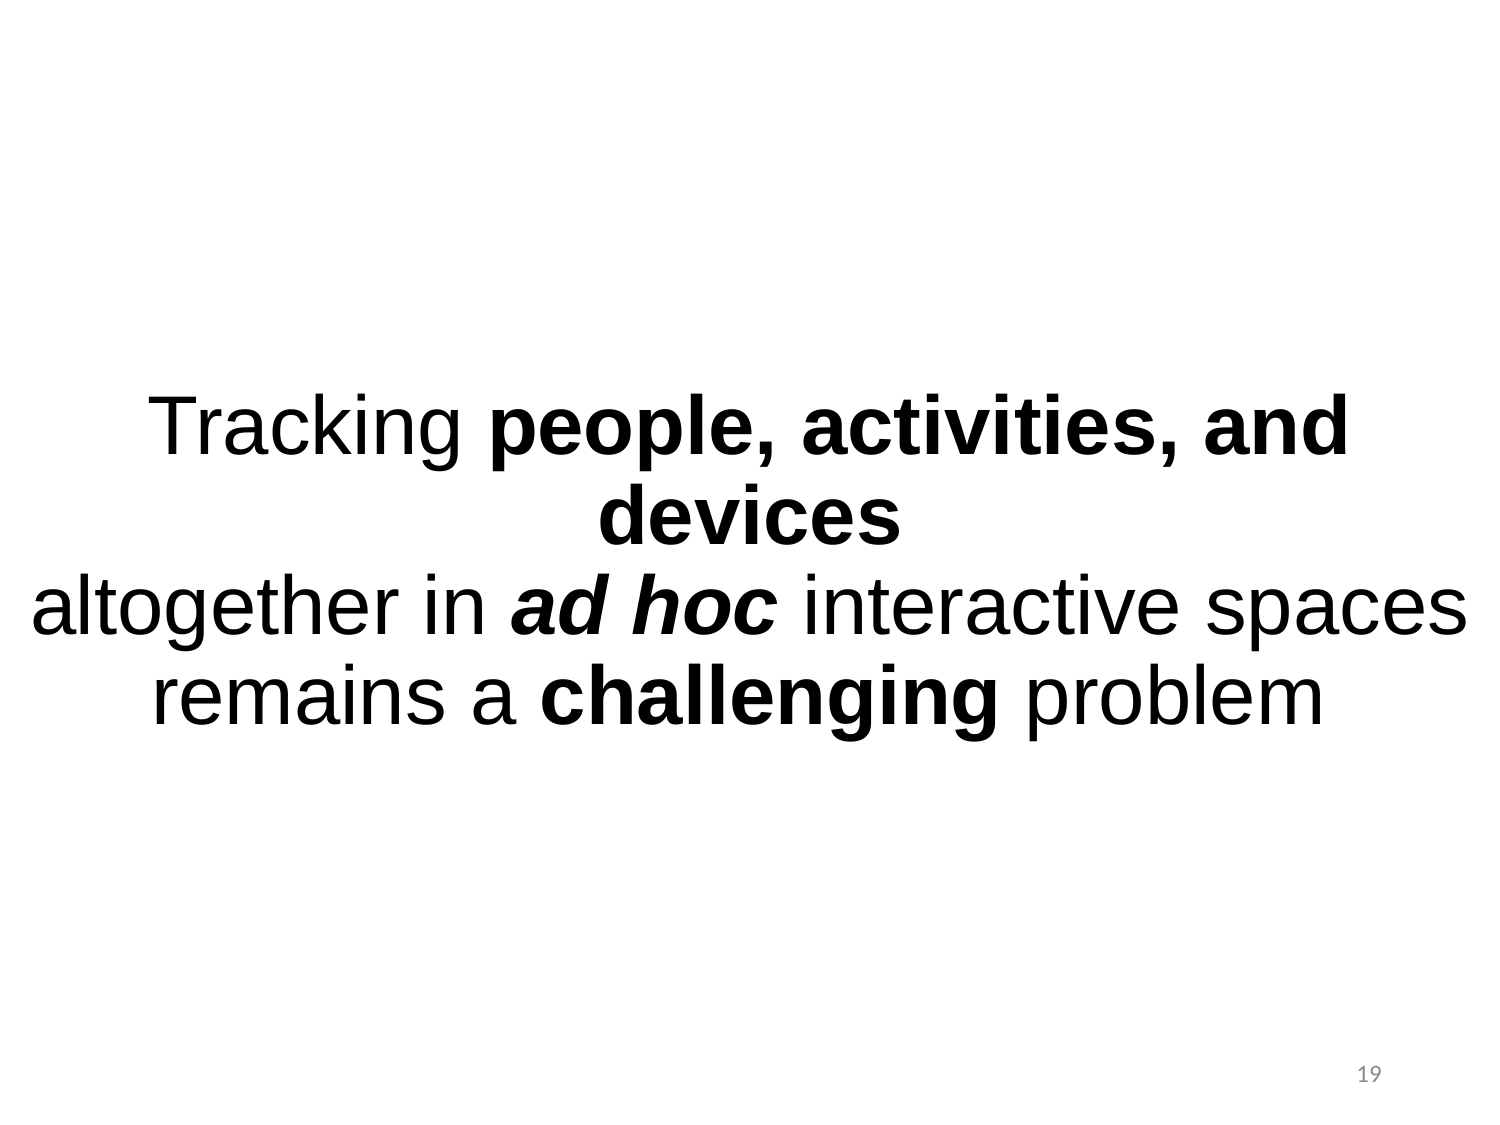

Tracking people, activities, and devices
altogether in ad hoc interactive spaces
remains a challenging problem
19